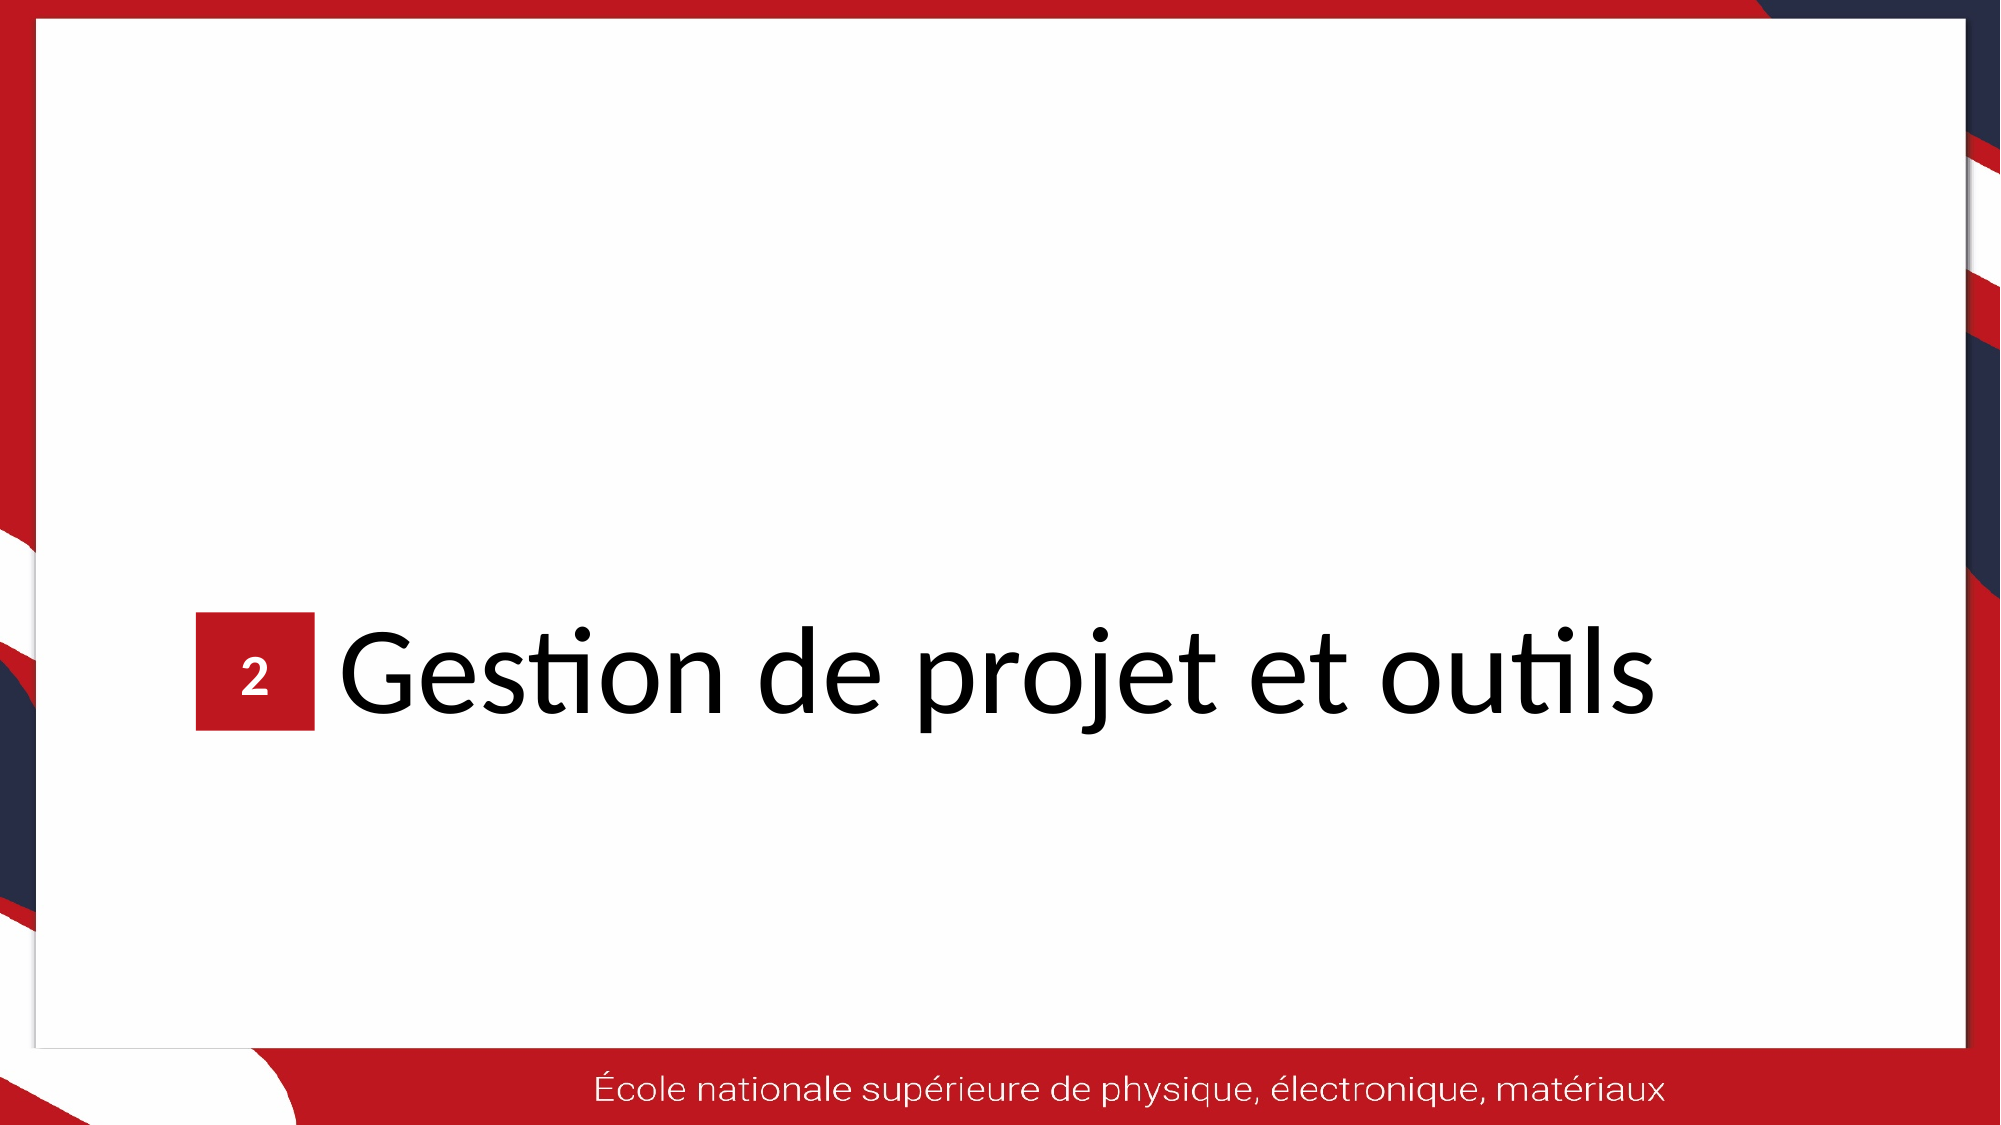

# Gestion de projet et outils
2

9